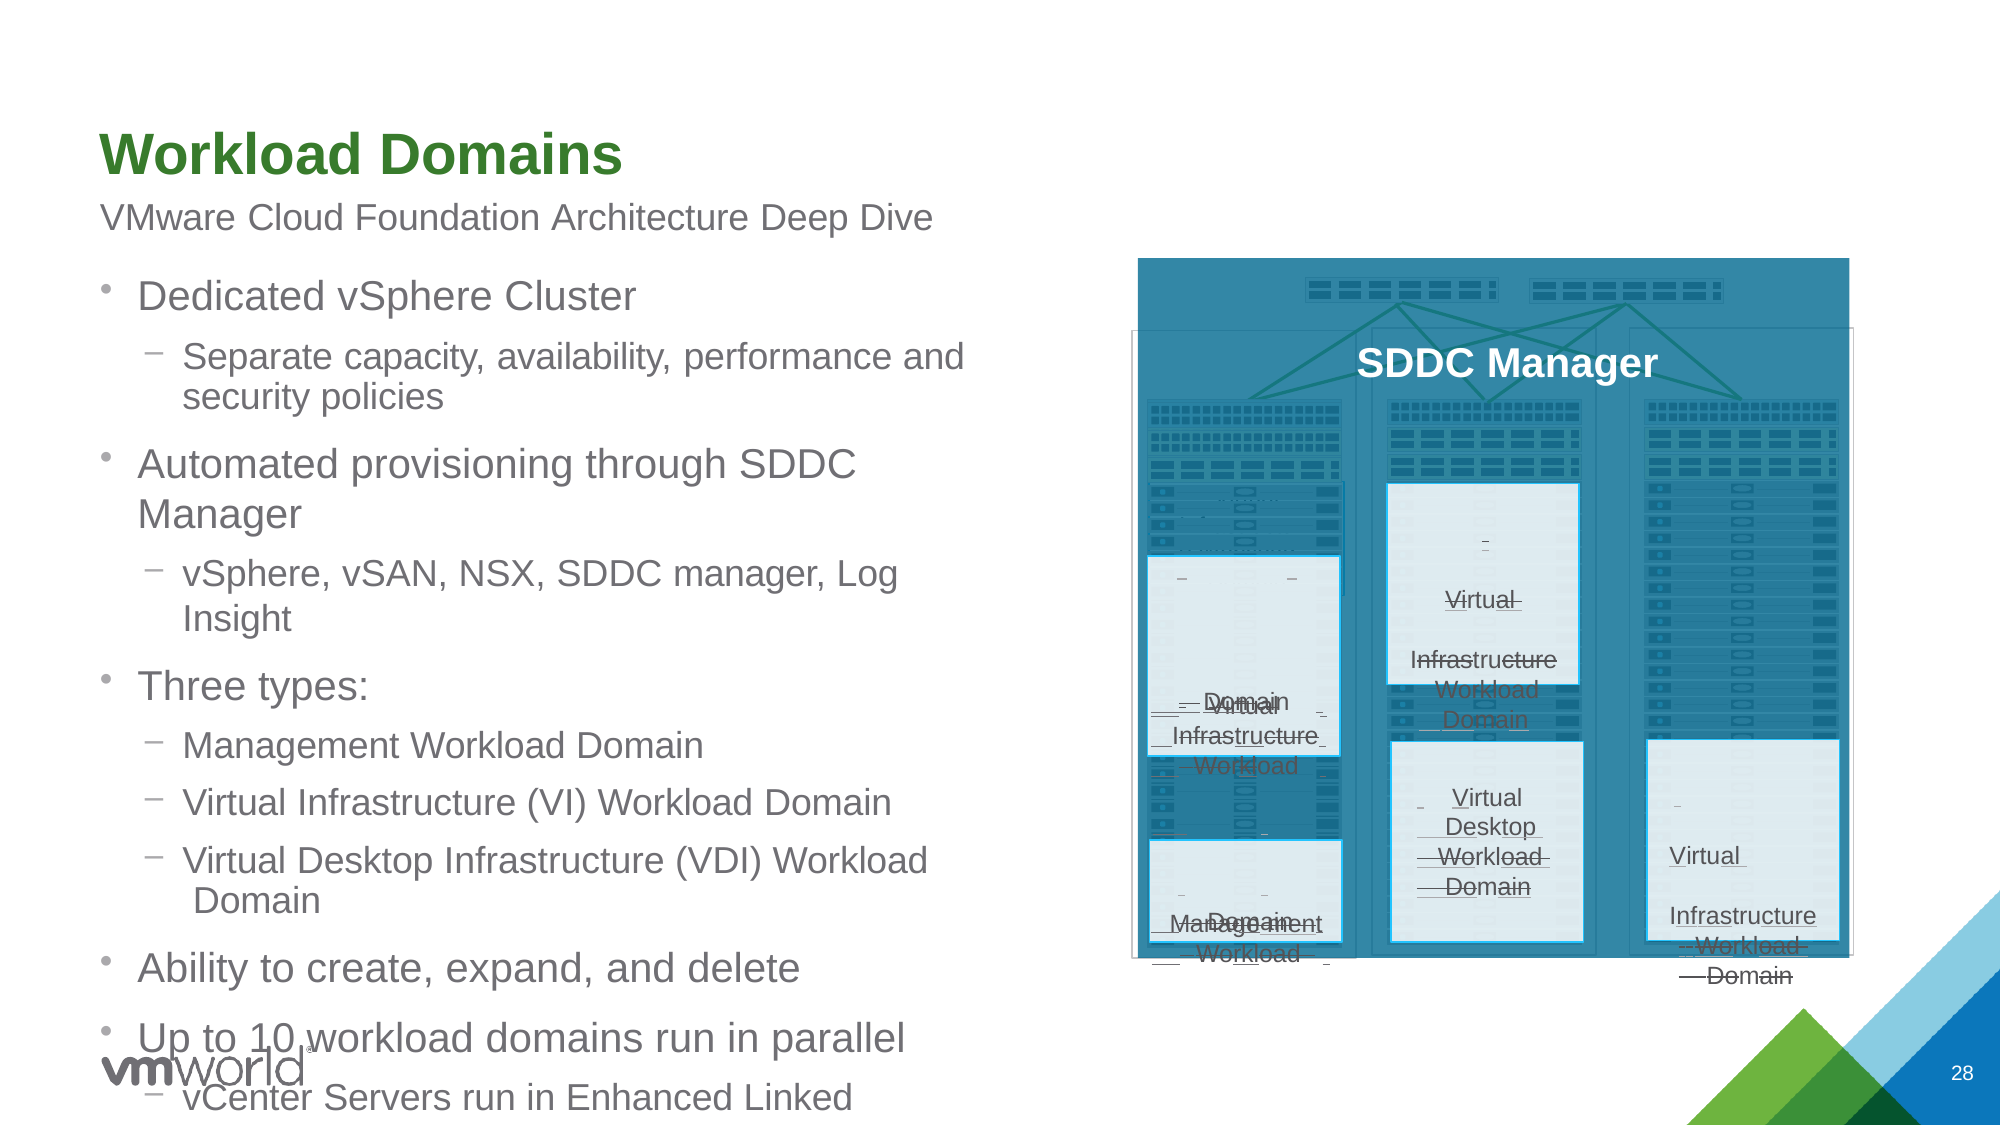

# Workload Domains
VMware Cloud Foundation Architecture Deep Dive
Dedicated vSphere Cluster
Separate capacity, availability, performance and  security policies
Automated provisioning through SDDC Manager
vSphere, vSAN, NSX, SDDC manager, Log Insight
Three types:
Management Workload Domain
Virtual Infrastructure (VI) Workload Domain
Virtual Desktop Infrastructure (VDI) Workload  Domain
Ability to create, expand, and delete
Up to 10 workload domains run in parallel
vCenter Servers run in Enhanced Linked Mode

SDDC Manager

Virtual

     	Virtual
   Infrastructure
      Workload
Infrastructure
 	Virtual 	Infrastructure  Workload
   Domain
Workload

Domain
       Domain

 	Virtual 	Infrastructure
  Workload
    Domain

Manage ment
      Workload
 	Virtual
    Desktop
   Workload
    Domain

        Domain
28